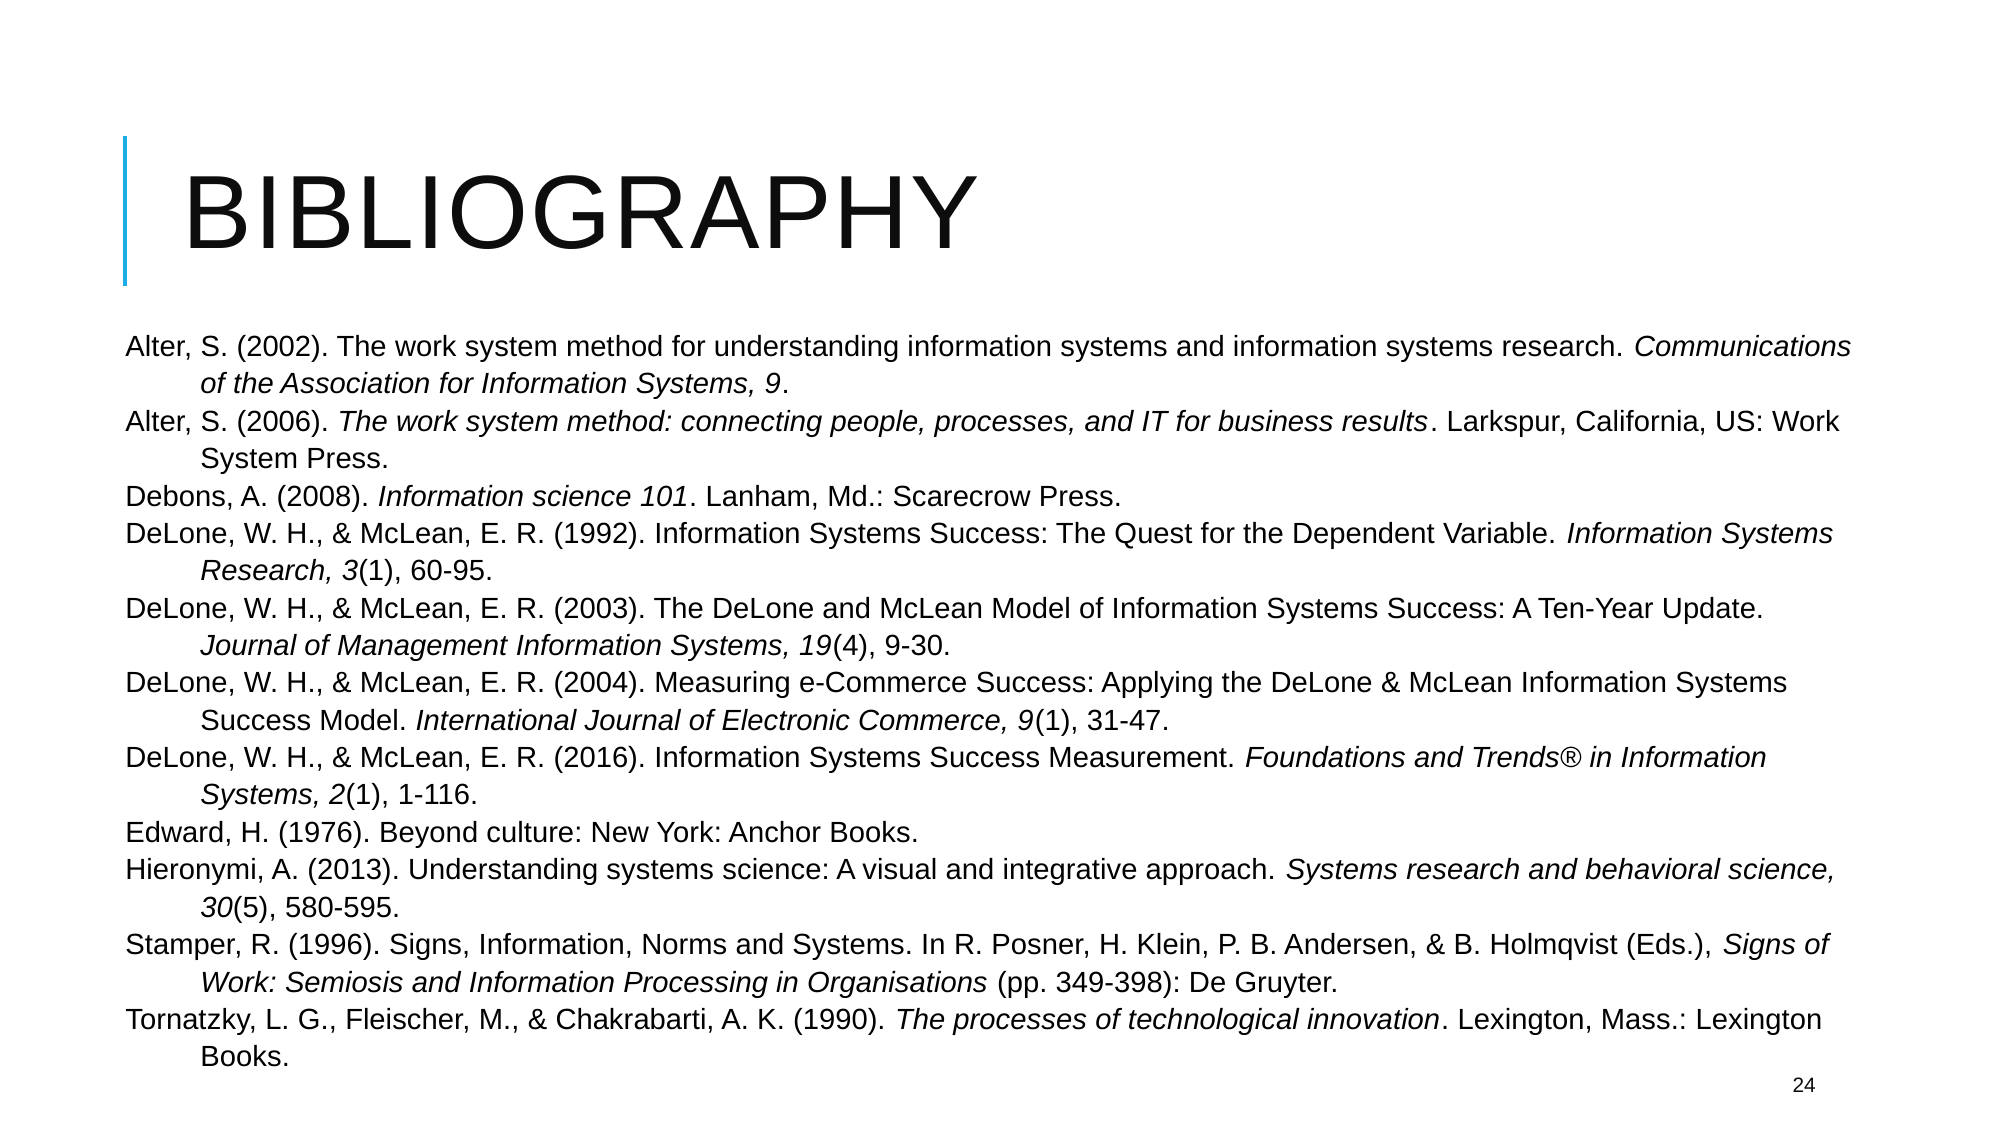

# Bibliography
Alter, S. (2002). The work system method for understanding information systems and information systems research. Communications of the Association for Information Systems, 9.
Alter, S. (2006). The work system method: connecting people, processes, and IT for business results. Larkspur, California, US: Work System Press.
Debons, A. (2008). Information science 101. Lanham, Md.: Scarecrow Press.
DeLone, W. H., & McLean, E. R. (1992). Information Systems Success: The Quest for the Dependent Variable. Information Systems Research, 3(1), 60-95.
DeLone, W. H., & McLean, E. R. (2003). The DeLone and McLean Model of Information Systems Success: A Ten-Year Update. Journal of Management Information Systems, 19(4), 9-30.
DeLone, W. H., & McLean, E. R. (2004). Measuring e-Commerce Success: Applying the DeLone & McLean Information Systems Success Model. International Journal of Electronic Commerce, 9(1), 31-47.
DeLone, W. H., & McLean, E. R. (2016). Information Systems Success Measurement. Foundations and Trends® in Information Systems, 2(1), 1-116.
Edward, H. (1976). Beyond culture: New York: Anchor Books.
Hieronymi, A. (2013). Understanding systems science: A visual and integrative approach. Systems research and behavioral science, 30(5), 580-595.
Stamper, R. (1996). Signs, Information, Norms and Systems. In R. Posner, H. Klein, P. B. Andersen, & B. Holmqvist (Eds.), Signs of Work: Semiosis and Information Processing in Organisations (pp. 349-398): De Gruyter.
Tornatzky, L. G., Fleischer, M., & Chakrabarti, A. K. (1990). The processes of technological innovation. Lexington, Mass.: Lexington Books.
24